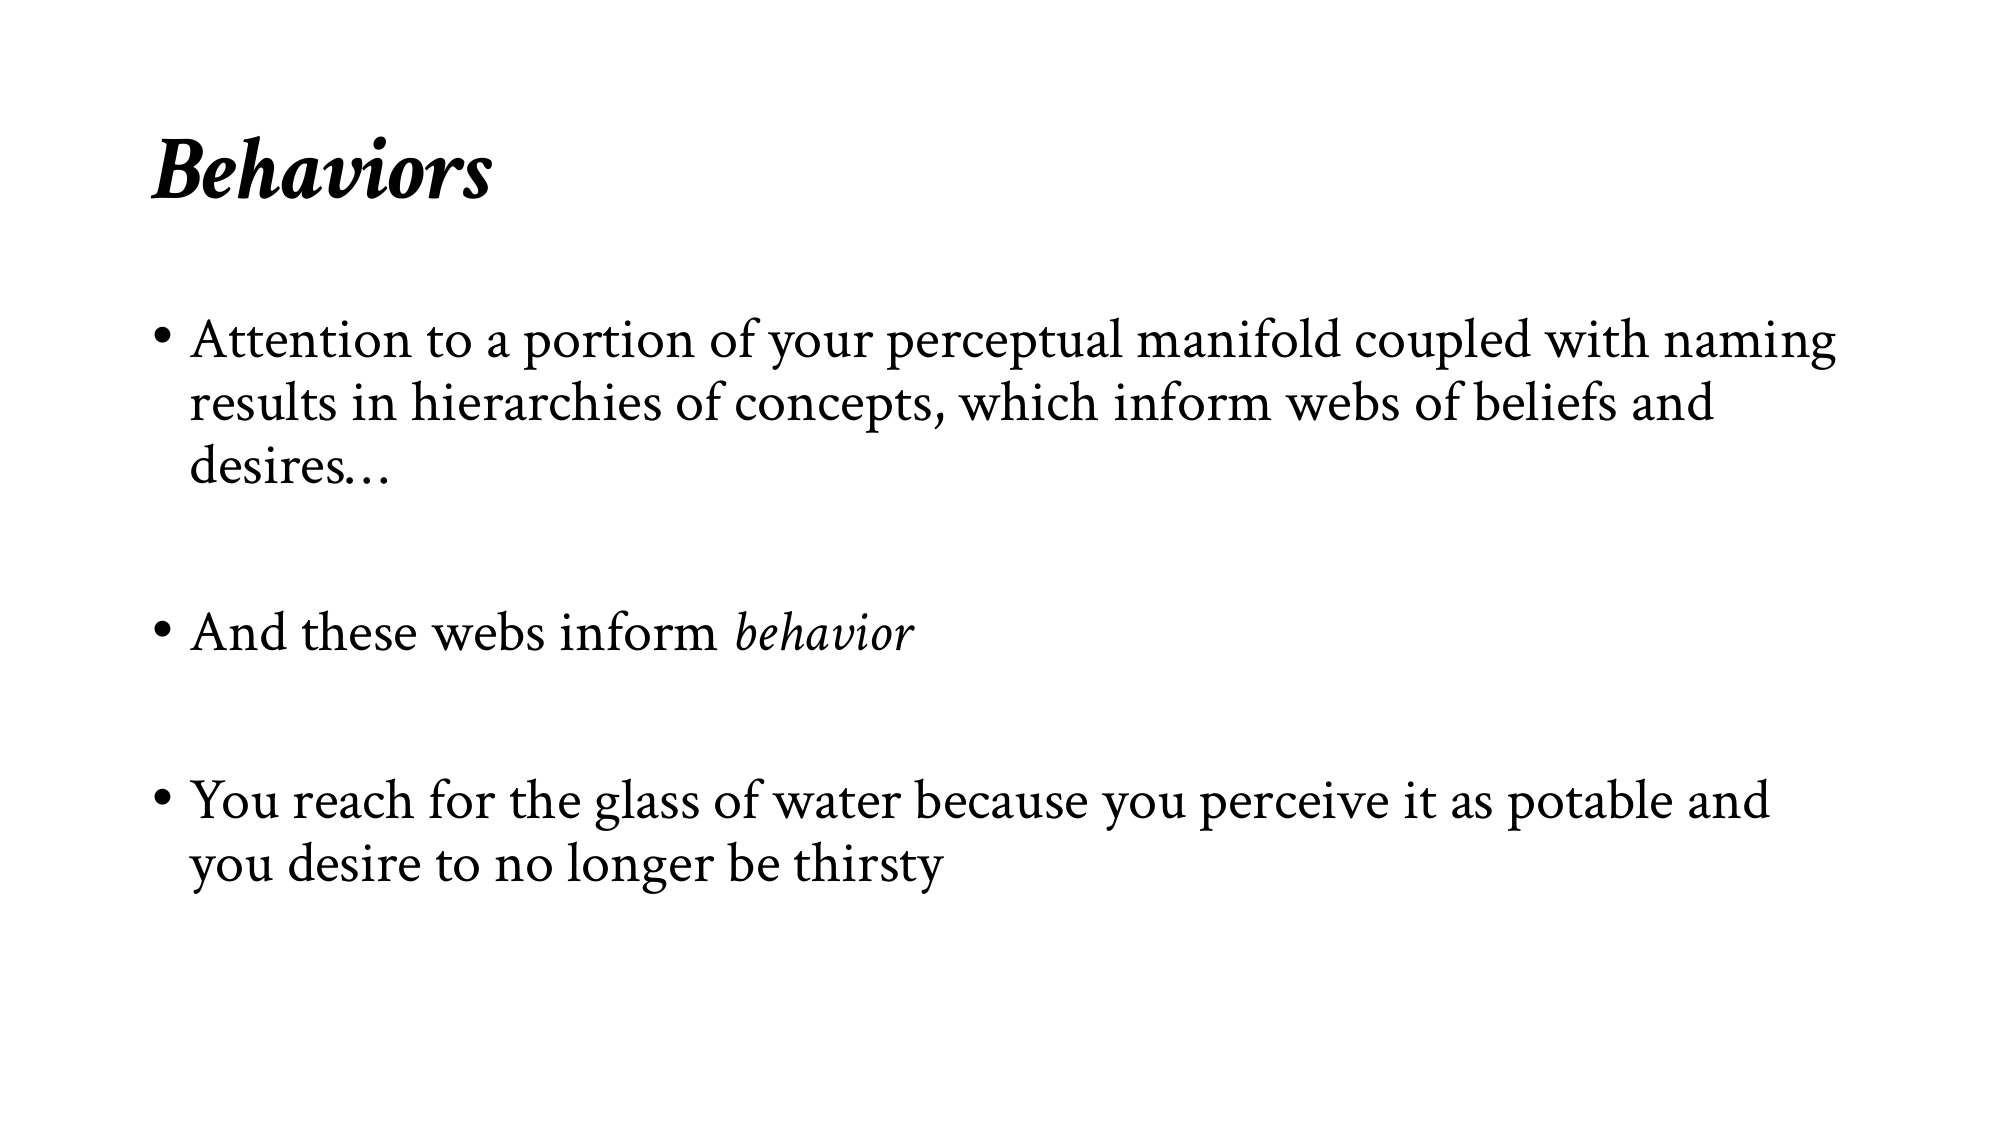

# Behaviors
Attention to a portion of your perceptual manifold coupled with naming results in hierarchies of concepts, which inform webs of beliefs and desires…

And these webs inform behavior

You reach for the glass of water because you perceive it as potable and you desire to no longer be thirsty